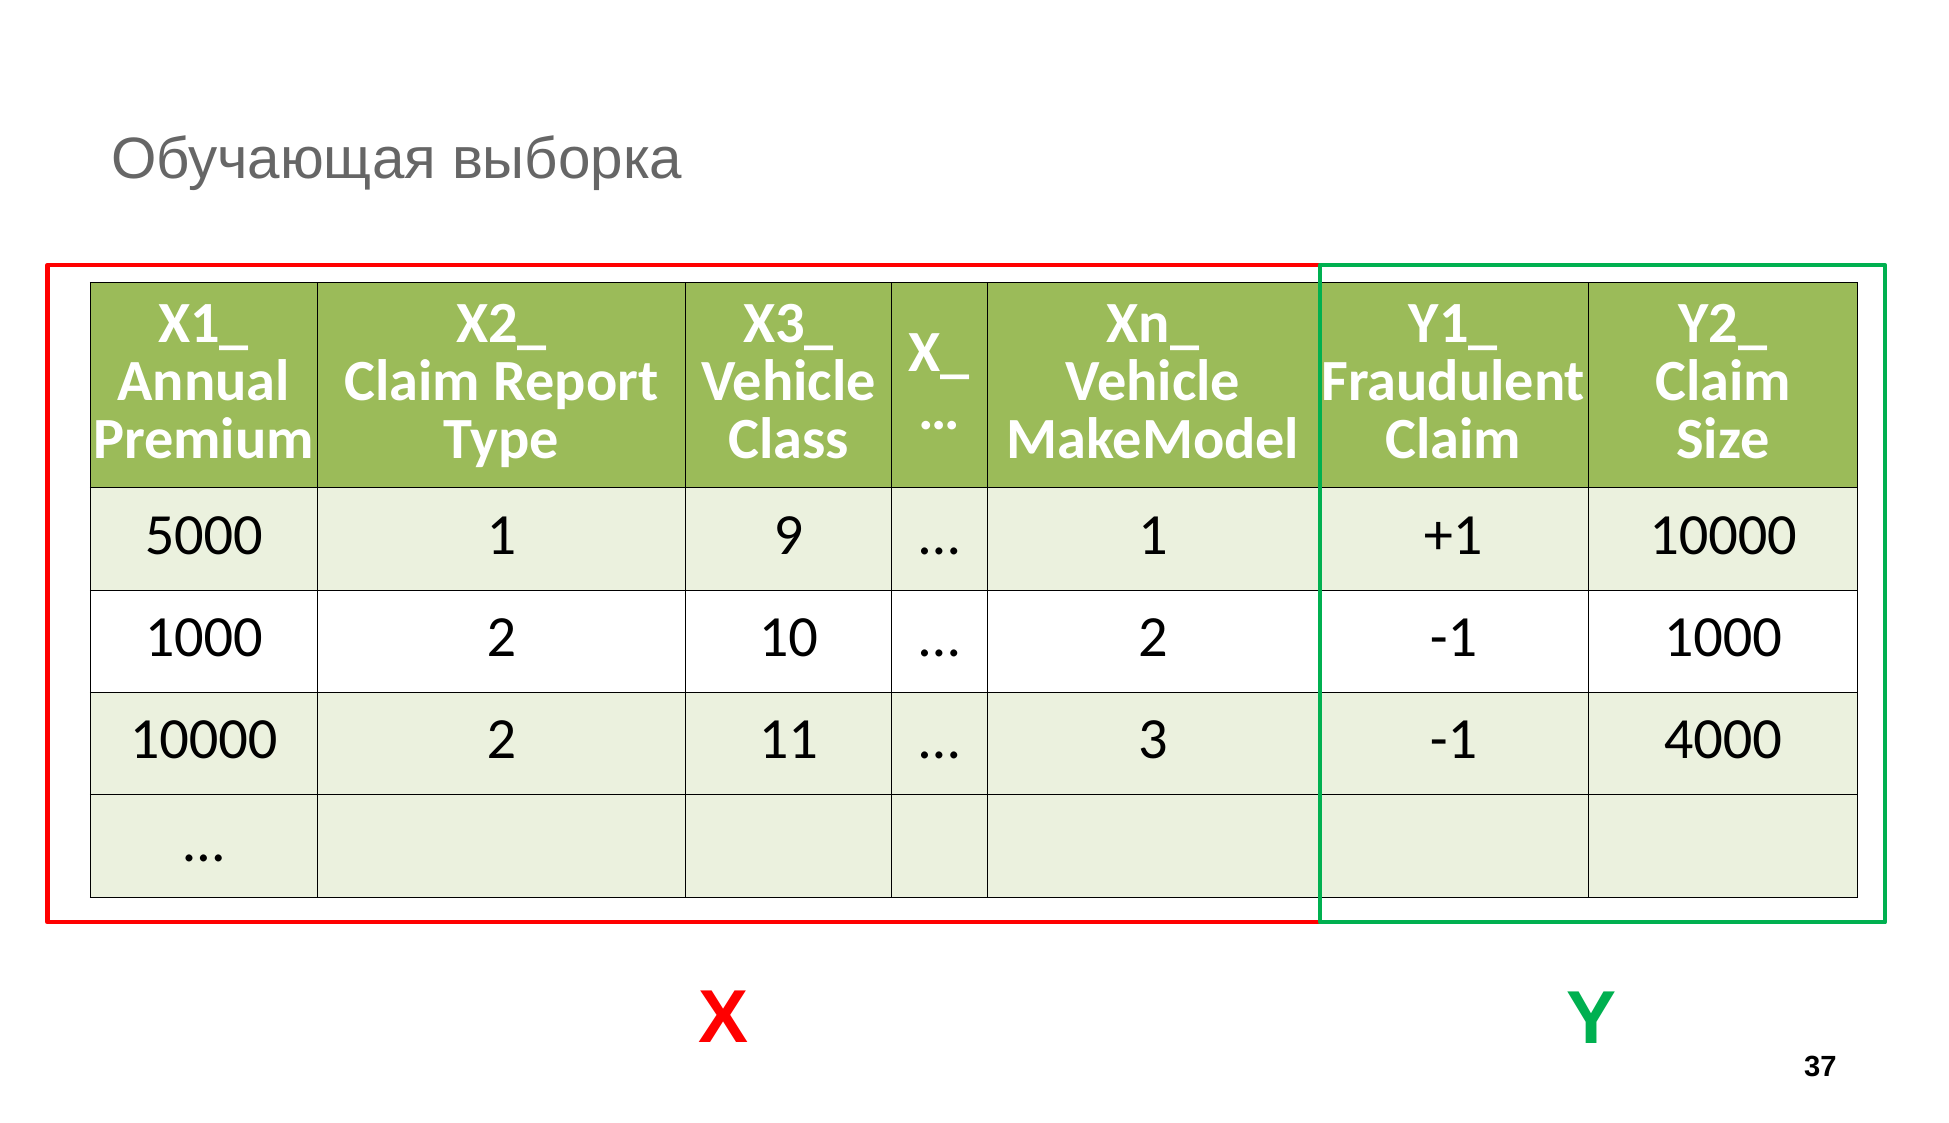

# Обучающая выборка

| X1\_ Annual Premium | X2\_ Claim Report Type | X3\_ Vehicle Class | X\_ … | Xn\_ Vehicle MakeModel | Y1\_ Fraudulent Claim | Y2\_ Claim Size |
| --- | --- | --- | --- | --- | --- | --- |
| 5000 | 1 | 9 | … | 1 | +1 | 10000 |
| 1000 | 2 | 10 | … | 2 | -1 | 1000 |
| 10000 | 2 | 11 | … | 3 | -1 | 4000 |
| … |  |  |  |  |  |  |
X
Y
37